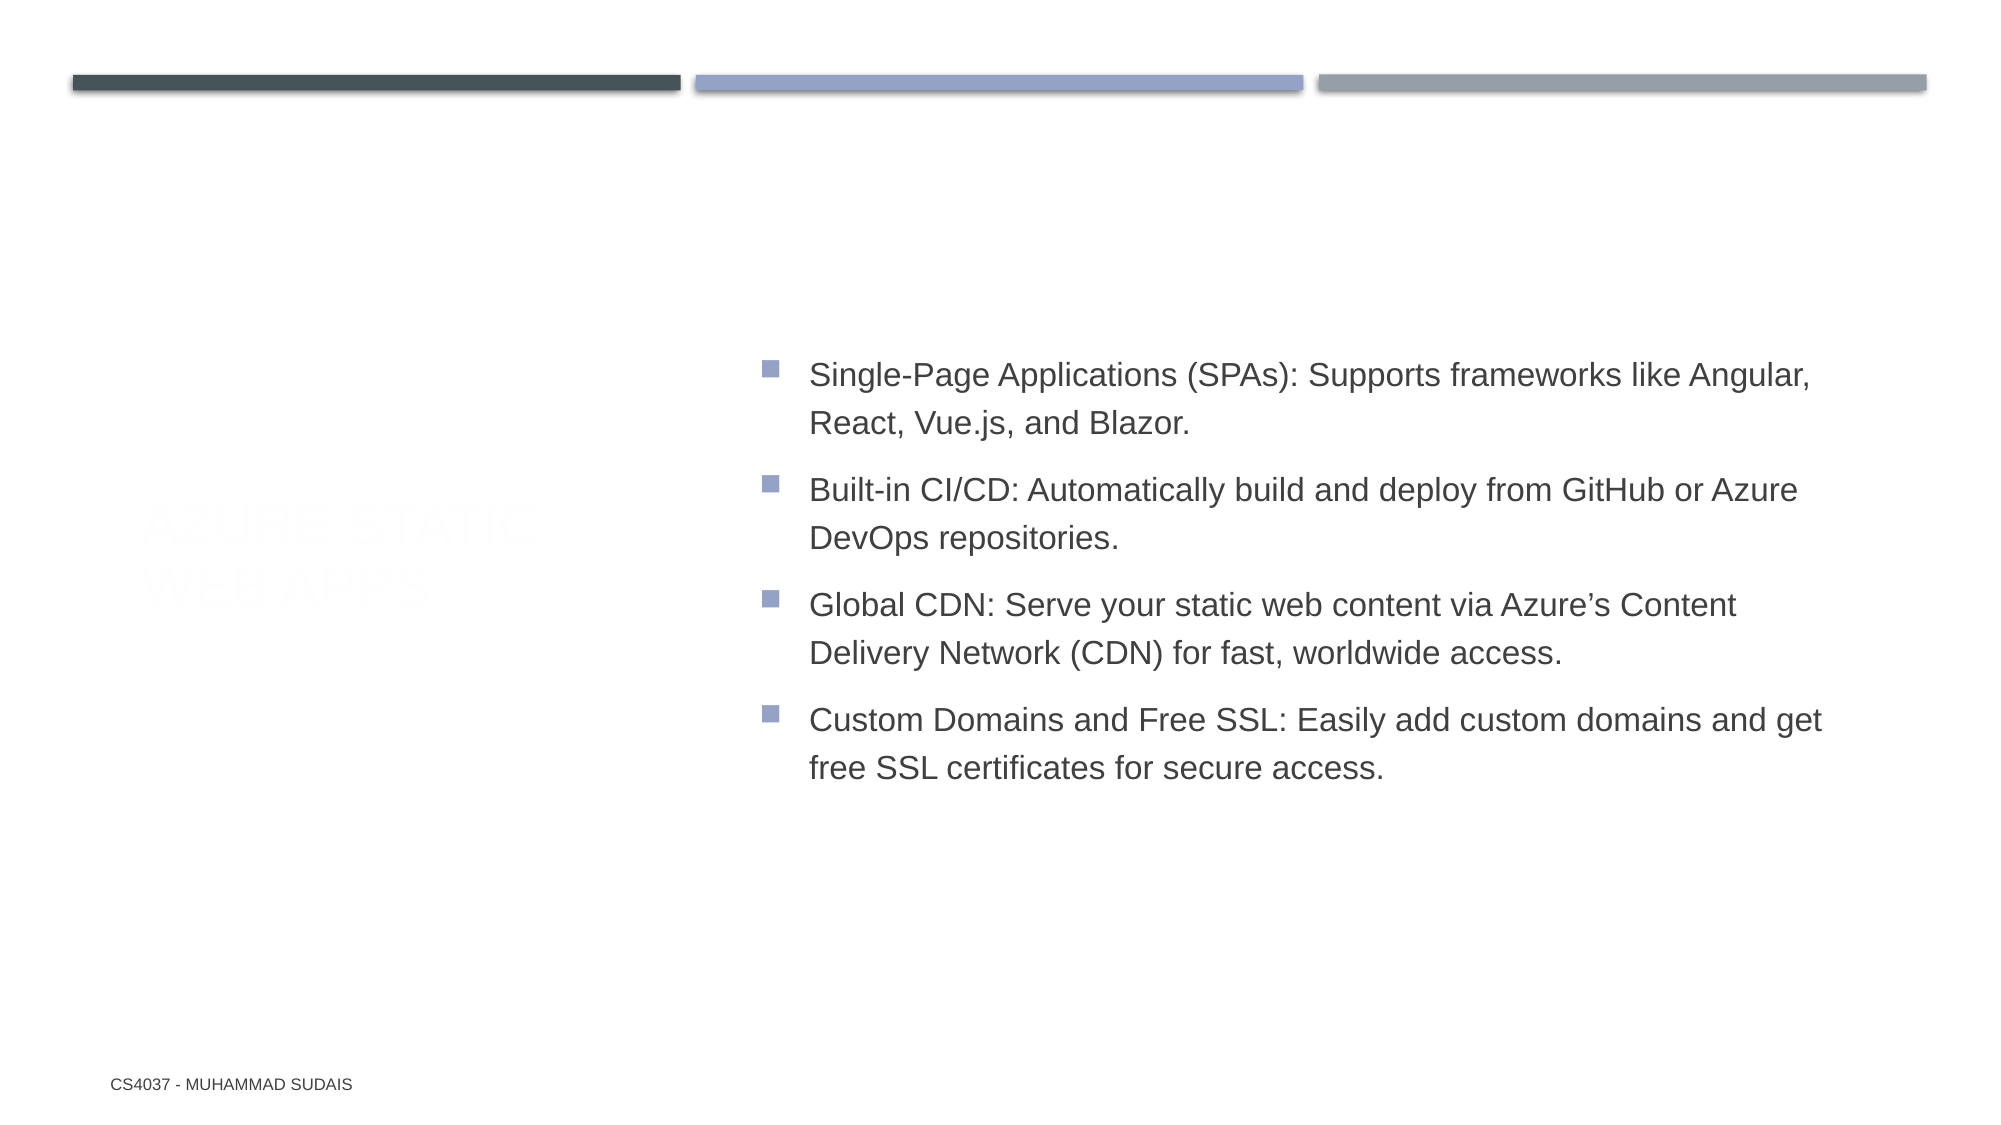

# Azure Static Web Apps
Single-Page Applications (SPAs): Supports frameworks like Angular, React, Vue.js, and Blazor.
Built-in CI/CD: Automatically build and deploy from GitHub or Azure DevOps repositories.
Global CDN: Serve your static web content via Azure’s Content Delivery Network (CDN) for fast, worldwide access.
Custom Domains and Free SSL: Easily add custom domains and get free SSL certificates for secure access.
CS4037 - Muhammad Sudais